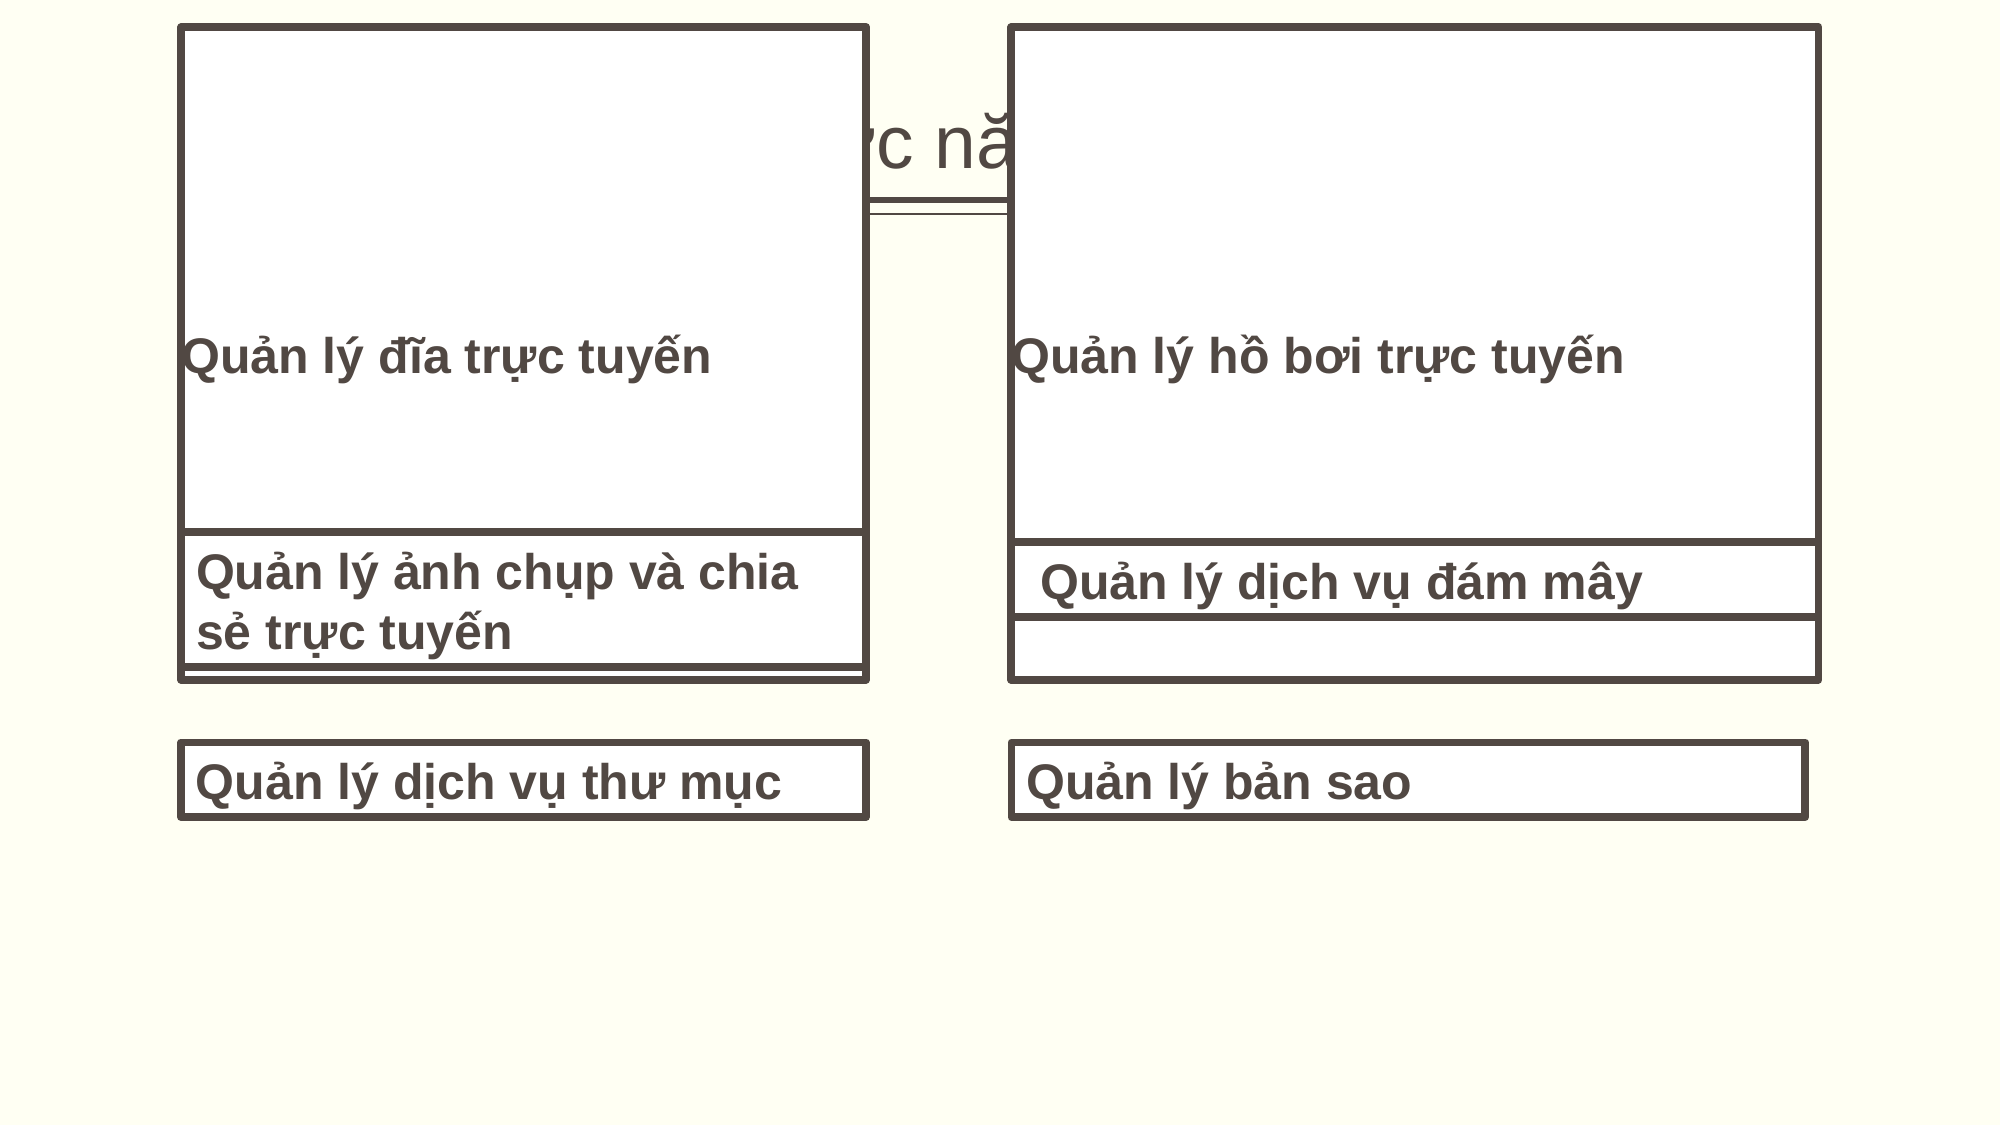

# 4 Một số chức năng của Rockstor
Quản lý đĩa trực tuyến
Quản lý hồ bơi trực tuyến
Quản lý ảnh chụp và chia sẻ trực tuyến
 Quản lý dịch vụ đám mây
Quản lý dịch vụ thư mục
Quản lý bản sao